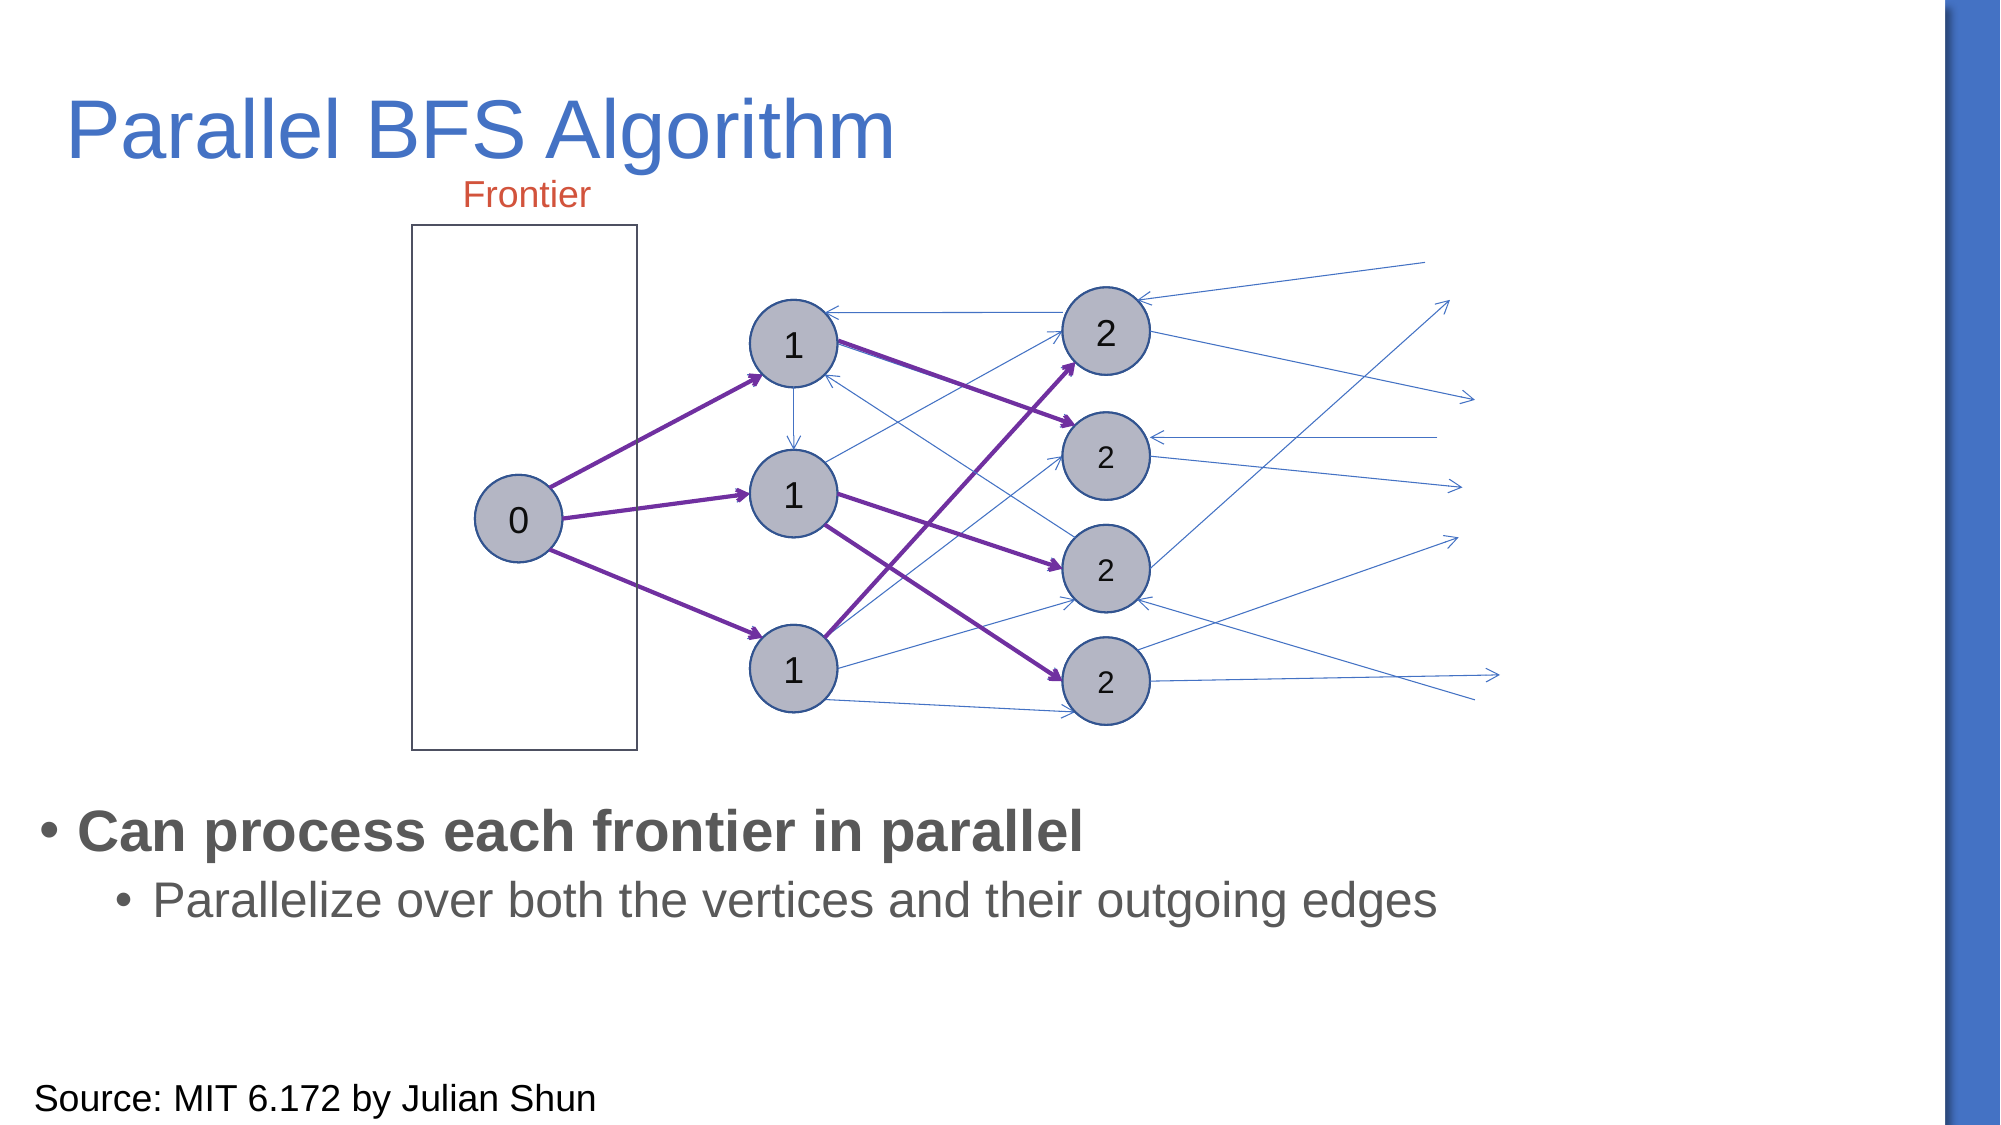

# Parallel BFS Algorithm
Frontier

2

1

2

1
s
0

2

1

2
Can process each frontier in parallel
Parallelize over both the vertices and their outgoing edges
Source: MIT 6.172 by Julian Shun